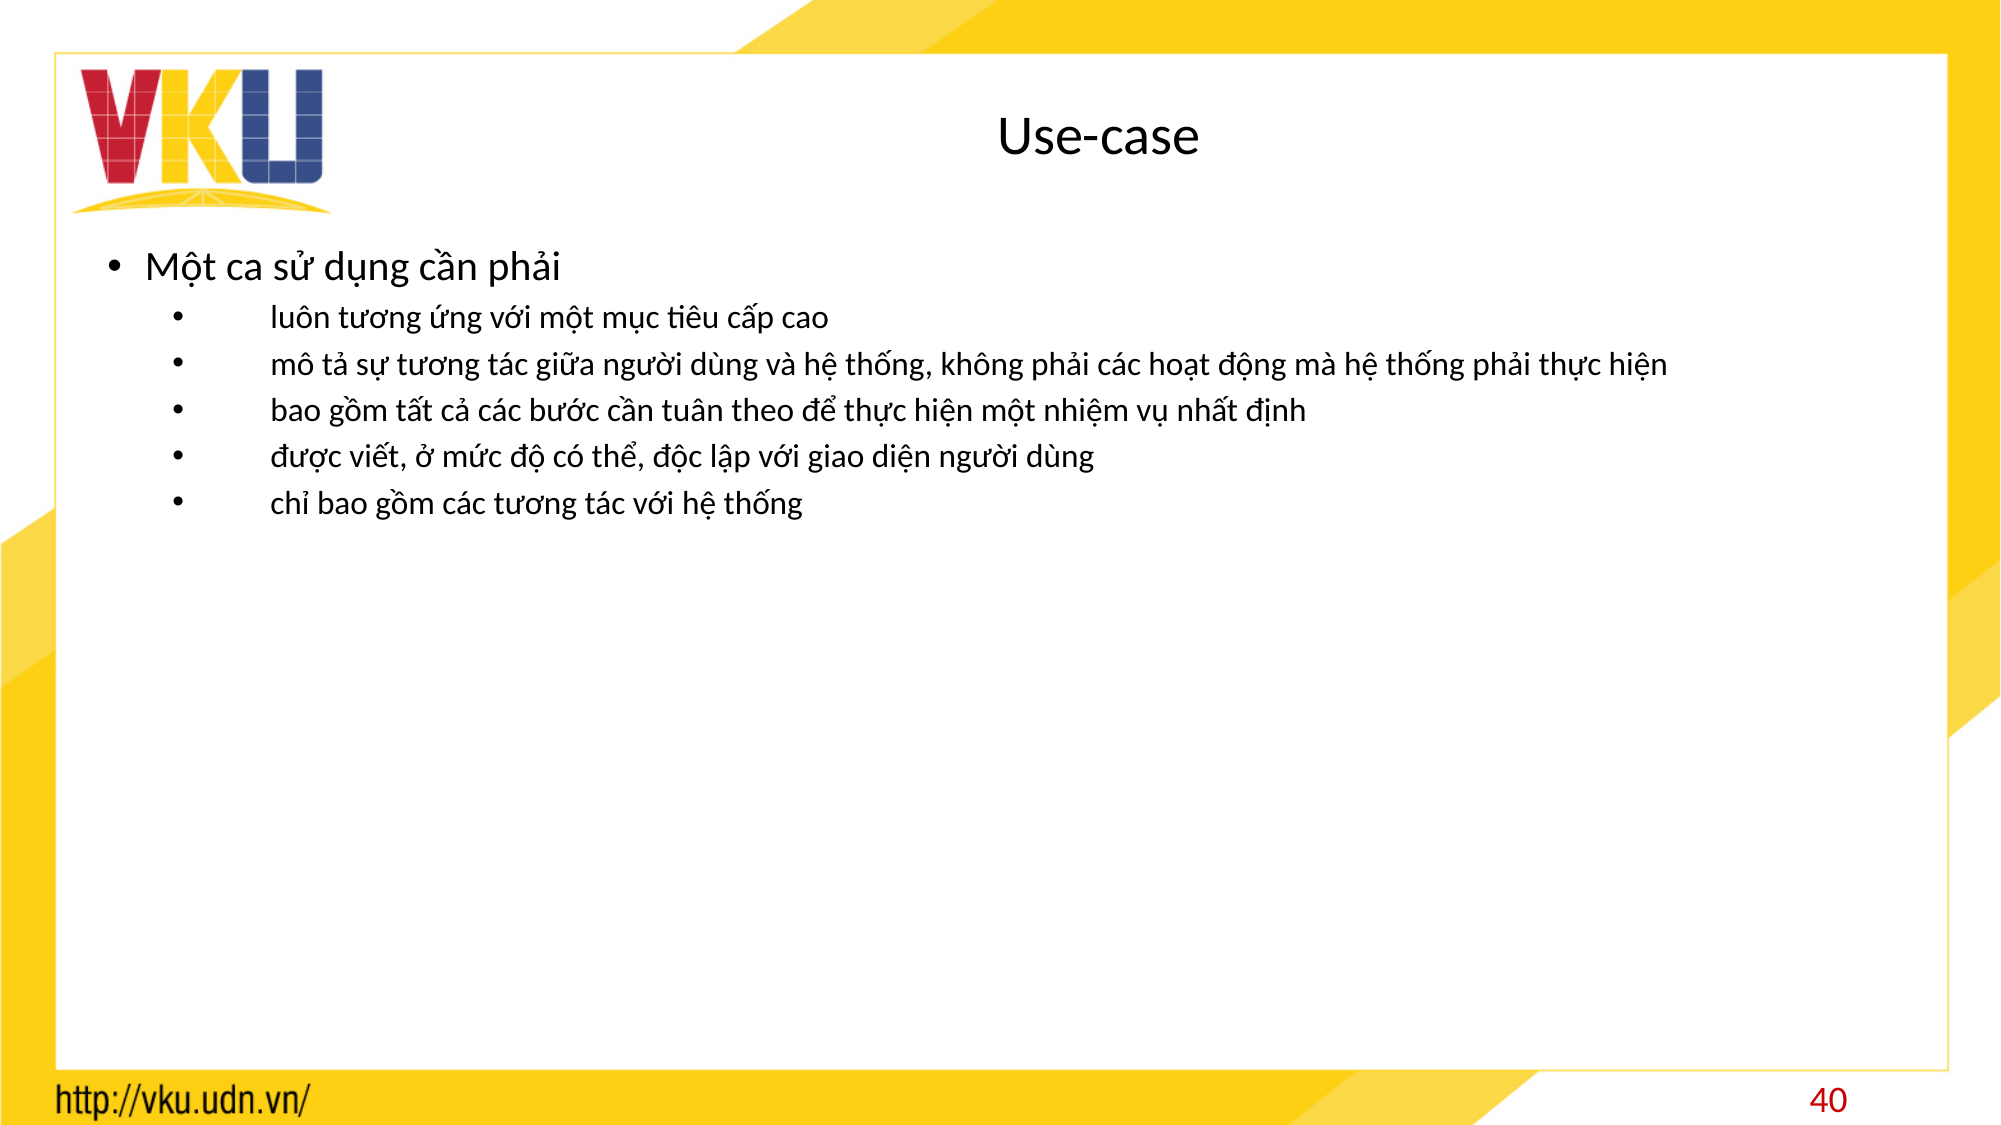

# Use-case
Một ca sử dụng cần phải
luôn tương ứng với một mục tiêu cấp cao
mô tả sự tương tác giữa người dùng và hệ thống, không phải các hoạt động mà hệ thống phải thực hiện
bao gồm tất cả các bước cần tuân theo để thực hiện một nhiệm vụ nhất định
được viết, ở mức độ có thể, độc lập với giao diện người dùng
chỉ bao gồm các tương tác với hệ thống
40